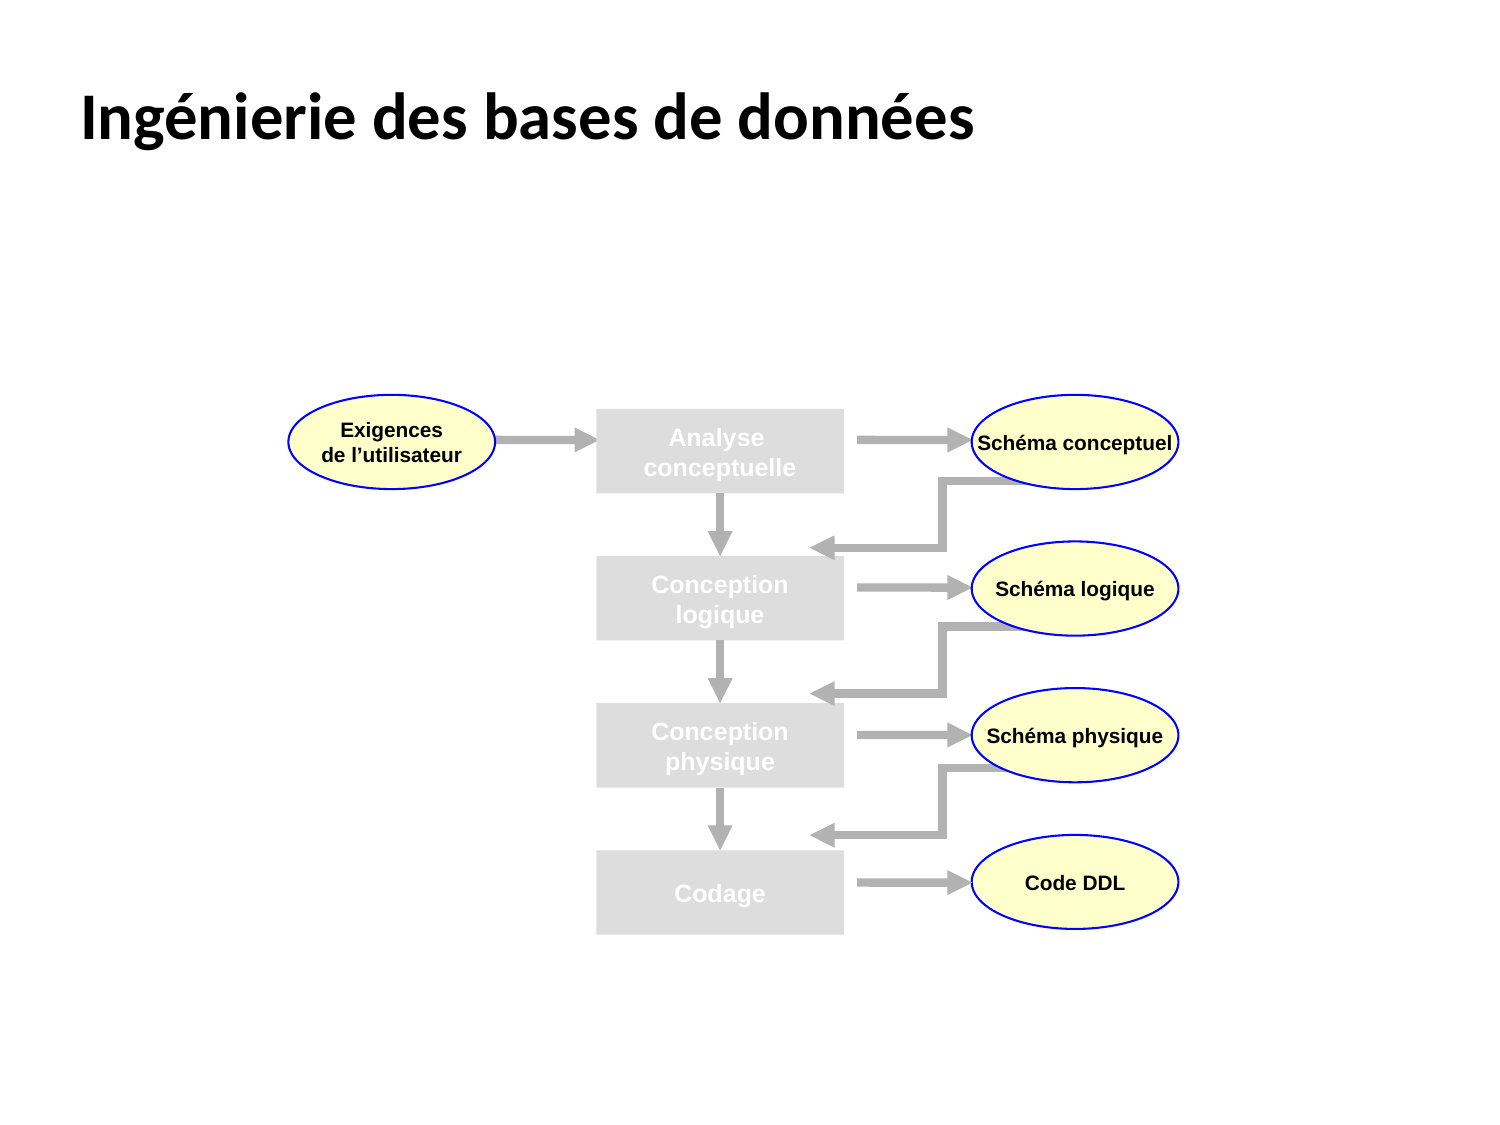

# Ingénierie des bases de données
Exigences
de l’utilisateur
Schéma conceptuel
Analyse
conceptuelle

Schéma logique
Conception
logique

Schéma physique
Conception
physique

Code DDL
Codage